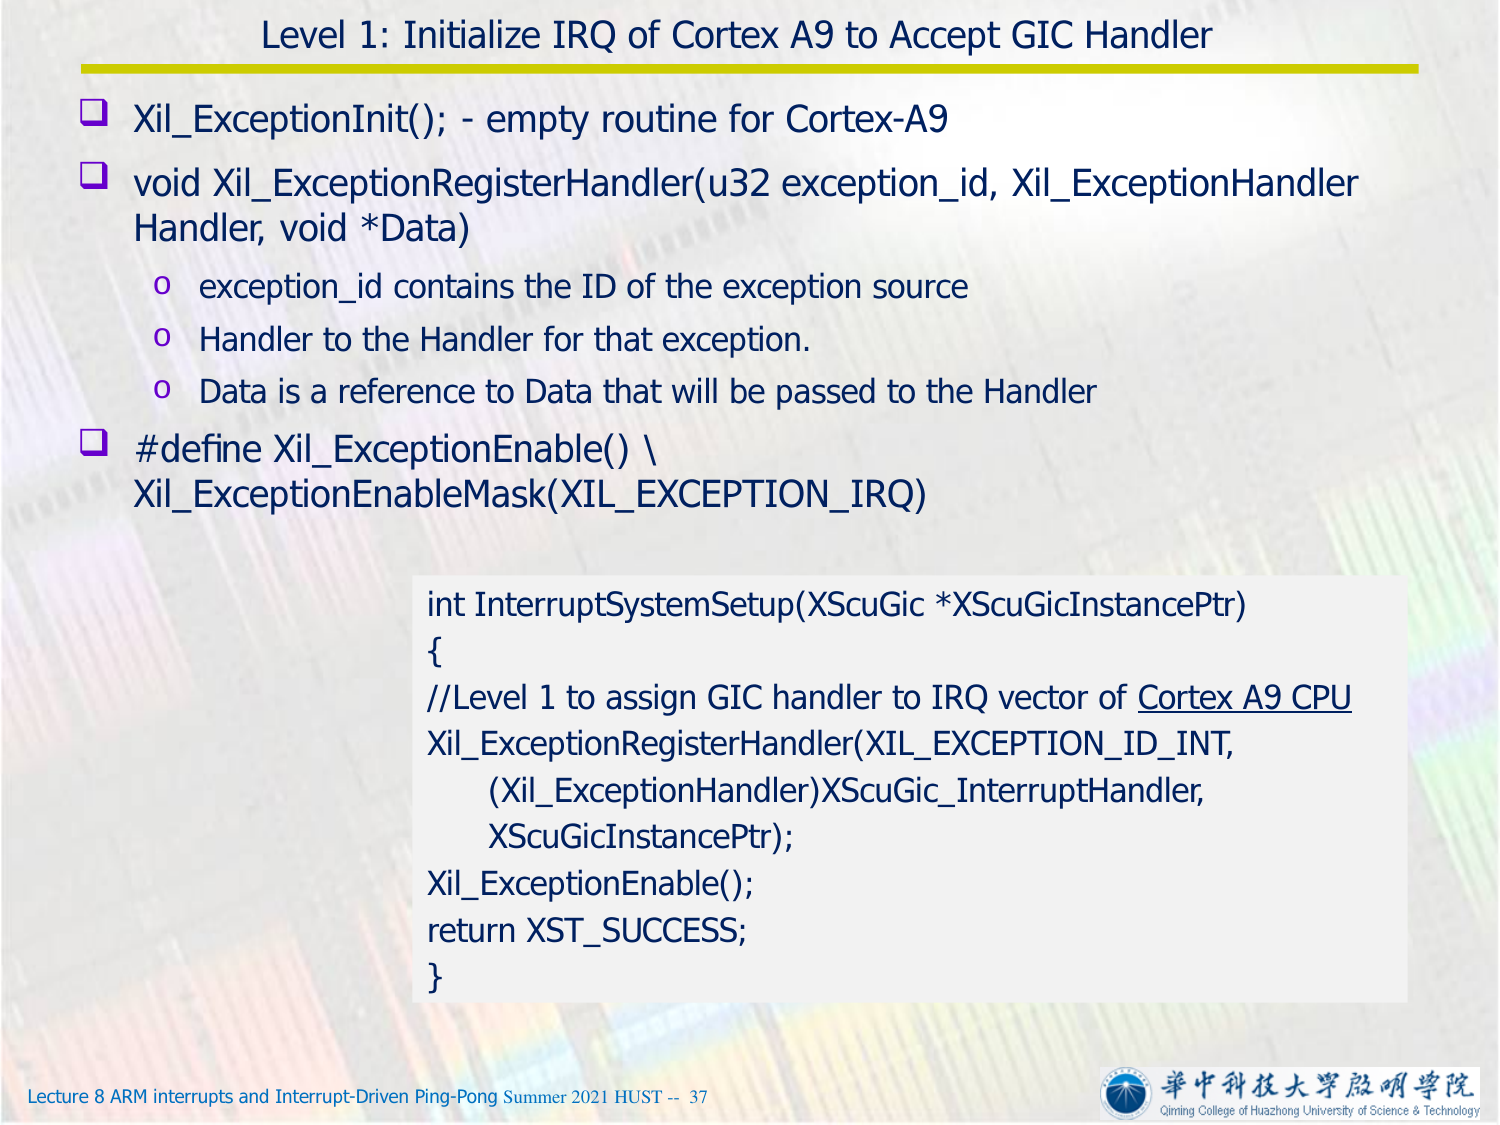

# Level 1: Initialize IRQ of Cortex A9 to Accept GIC Handler
Xil_ExceptionInit(); - empty routine for Cortex-A9
void Xil_ExceptionRegisterHandler(u32 exception_id, Xil_ExceptionHandler Handler, void *Data)
exception_id contains the ID of the exception source
Handler to the Handler for that exception.
Data is a reference to Data that will be passed to the Handler
#define Xil_ExceptionEnable() \ Xil_ExceptionEnableMask(XIL_EXCEPTION_IRQ)
int InterruptSystemSetup(XScuGic *XScuGicInstancePtr)
{
//Level 1 to assign GIC handler to IRQ vector of Cortex A9 CPU
Xil_ExceptionRegisterHandler(XIL_EXCEPTION_ID_INT,
      (Xil_ExceptionHandler)XScuGic_InterruptHandler,
      XScuGicInstancePtr);
Xil_ExceptionEnable();
return XST_SUCCESS;
}